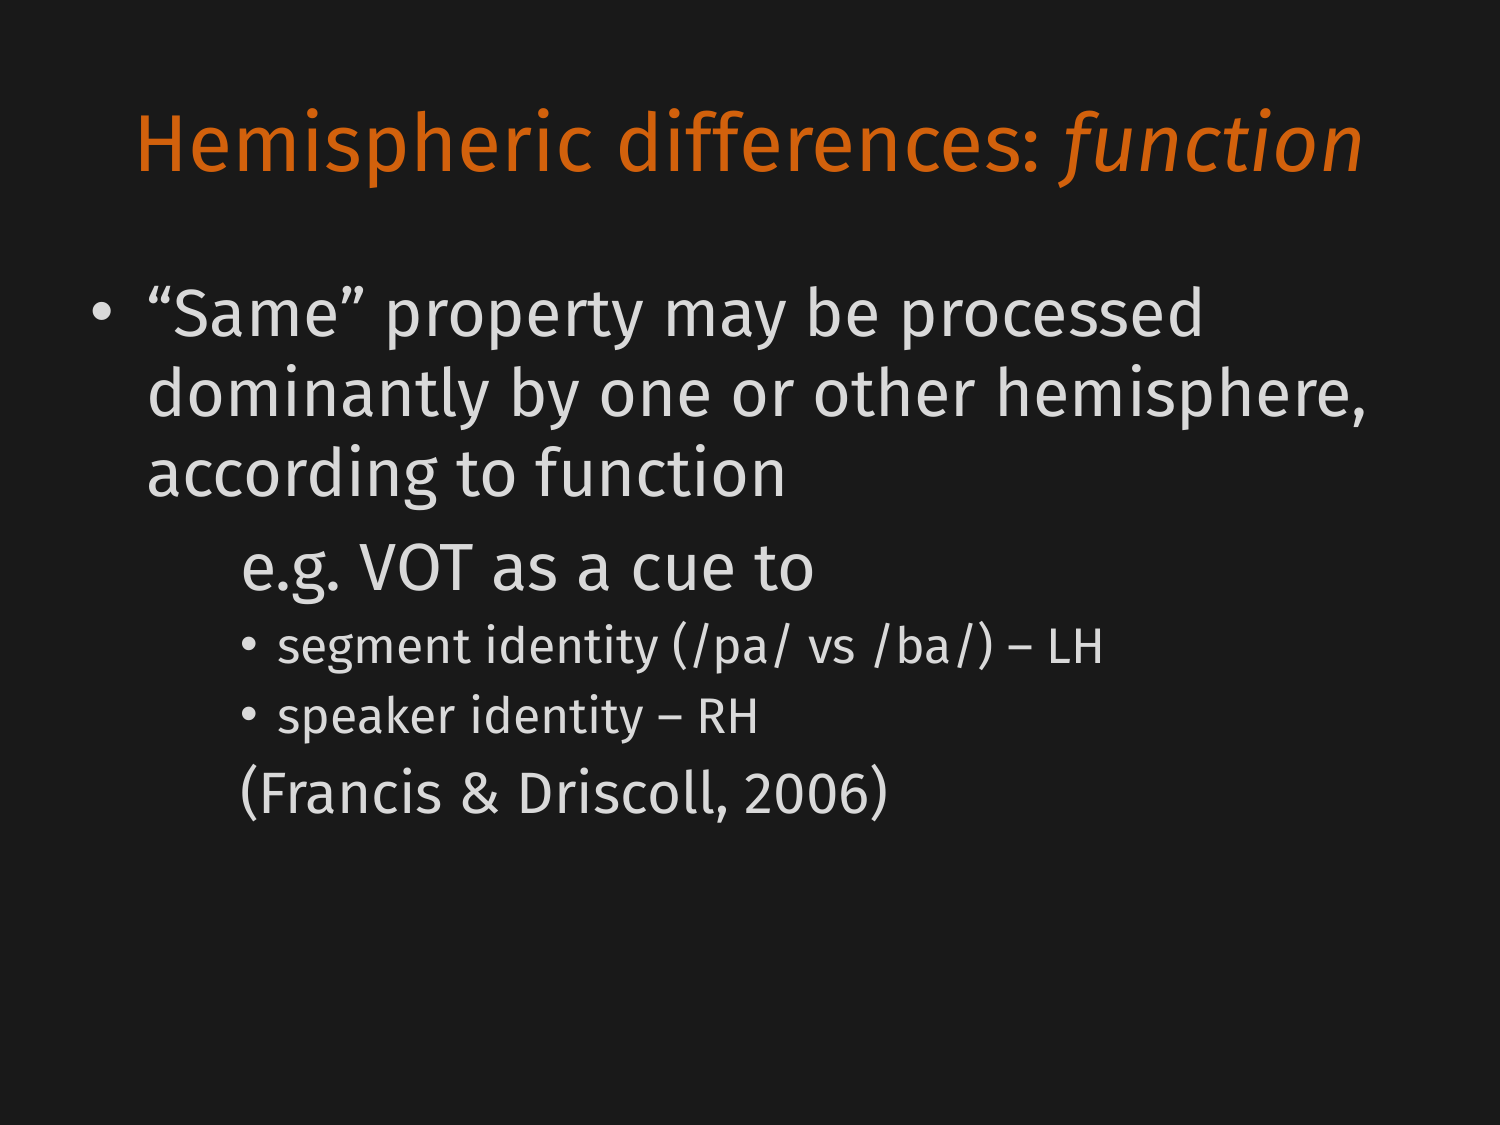

# Hemispheric differences: function
“Same” property may be processed dominantly by one or other hemisphere, according to function
	e.g. VOT as a cue to
segment identity (/pa/ vs /ba/) – LH
speaker identity – RH
(Francis & Driscoll, 2006)